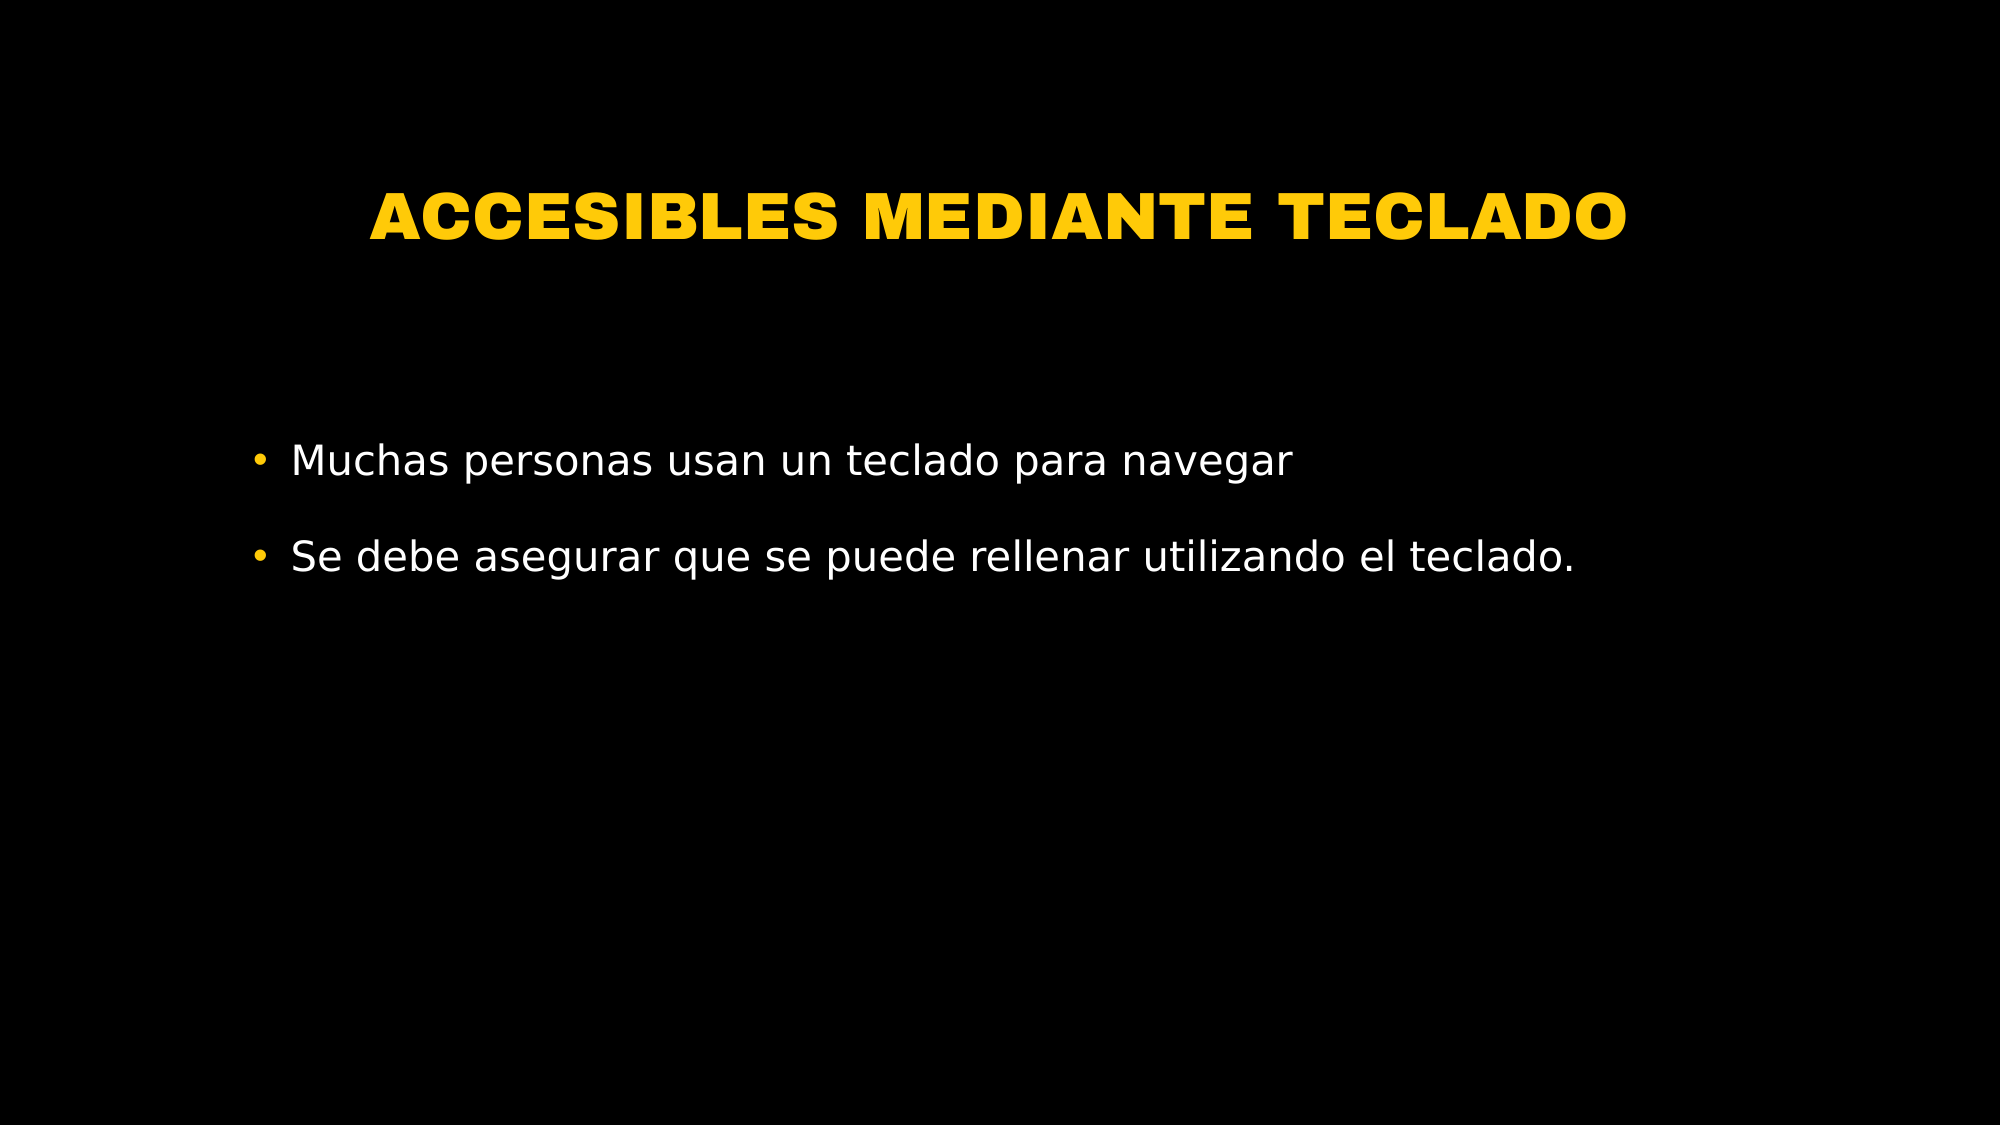

# Accesibles mediante teclado

Muchas personas usan un teclado para navegar
Se debe asegurar que se puede rellenar utilizando el teclado.